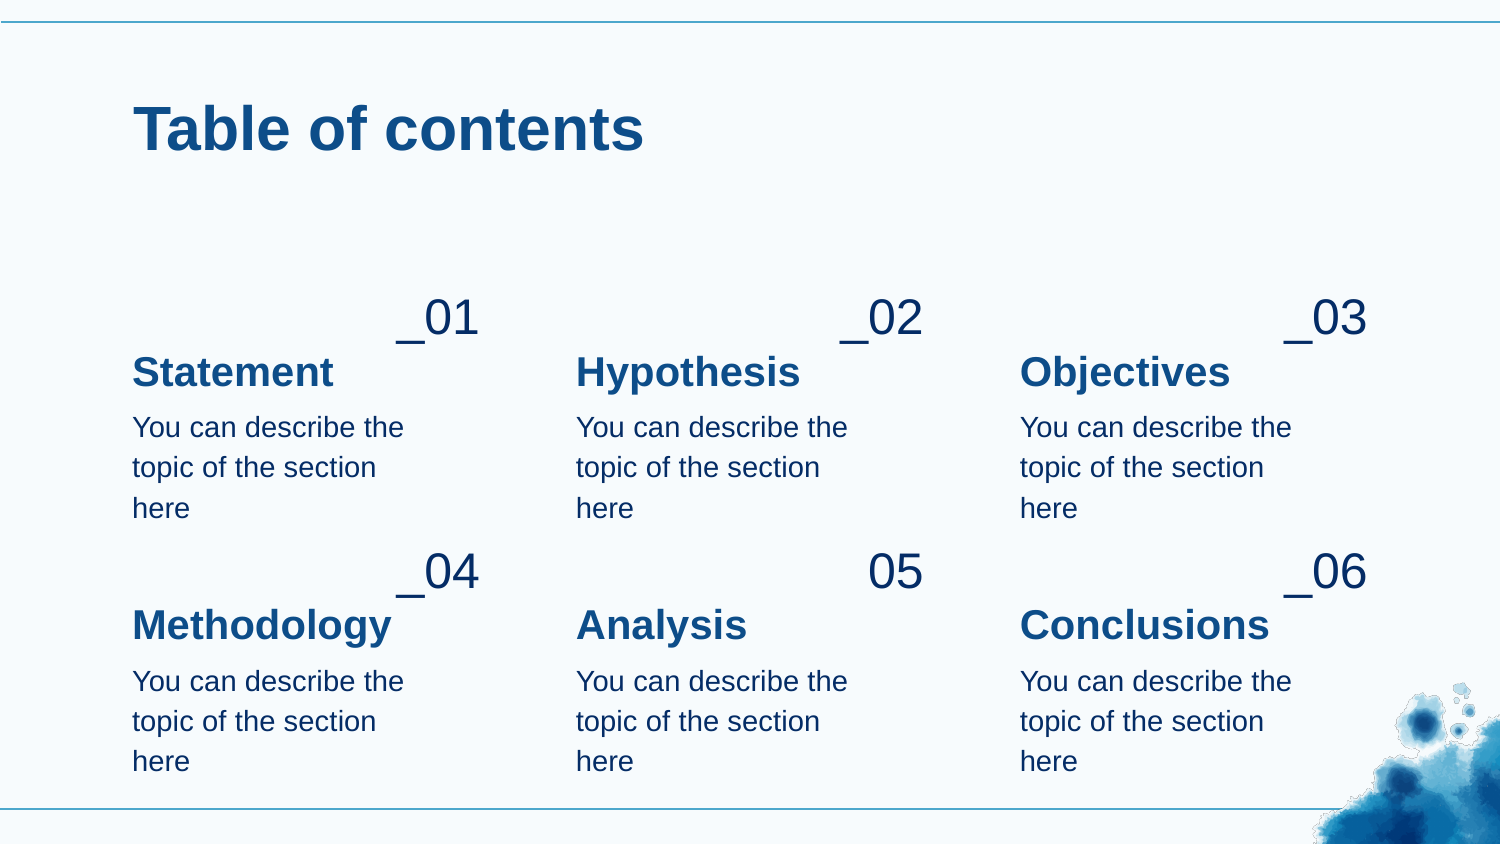

# Table of contents
_01
_02
_03
Statement
Hypothesis
Objectives
You can describe the topic of the section here
You can describe the topic of the section here
You can describe the topic of the section here
_04
05
_06
Methodology
Analysis
Conclusions
You can describe the topic of the section here
You can describe the topic of the section here
You can describe the topic of the section here